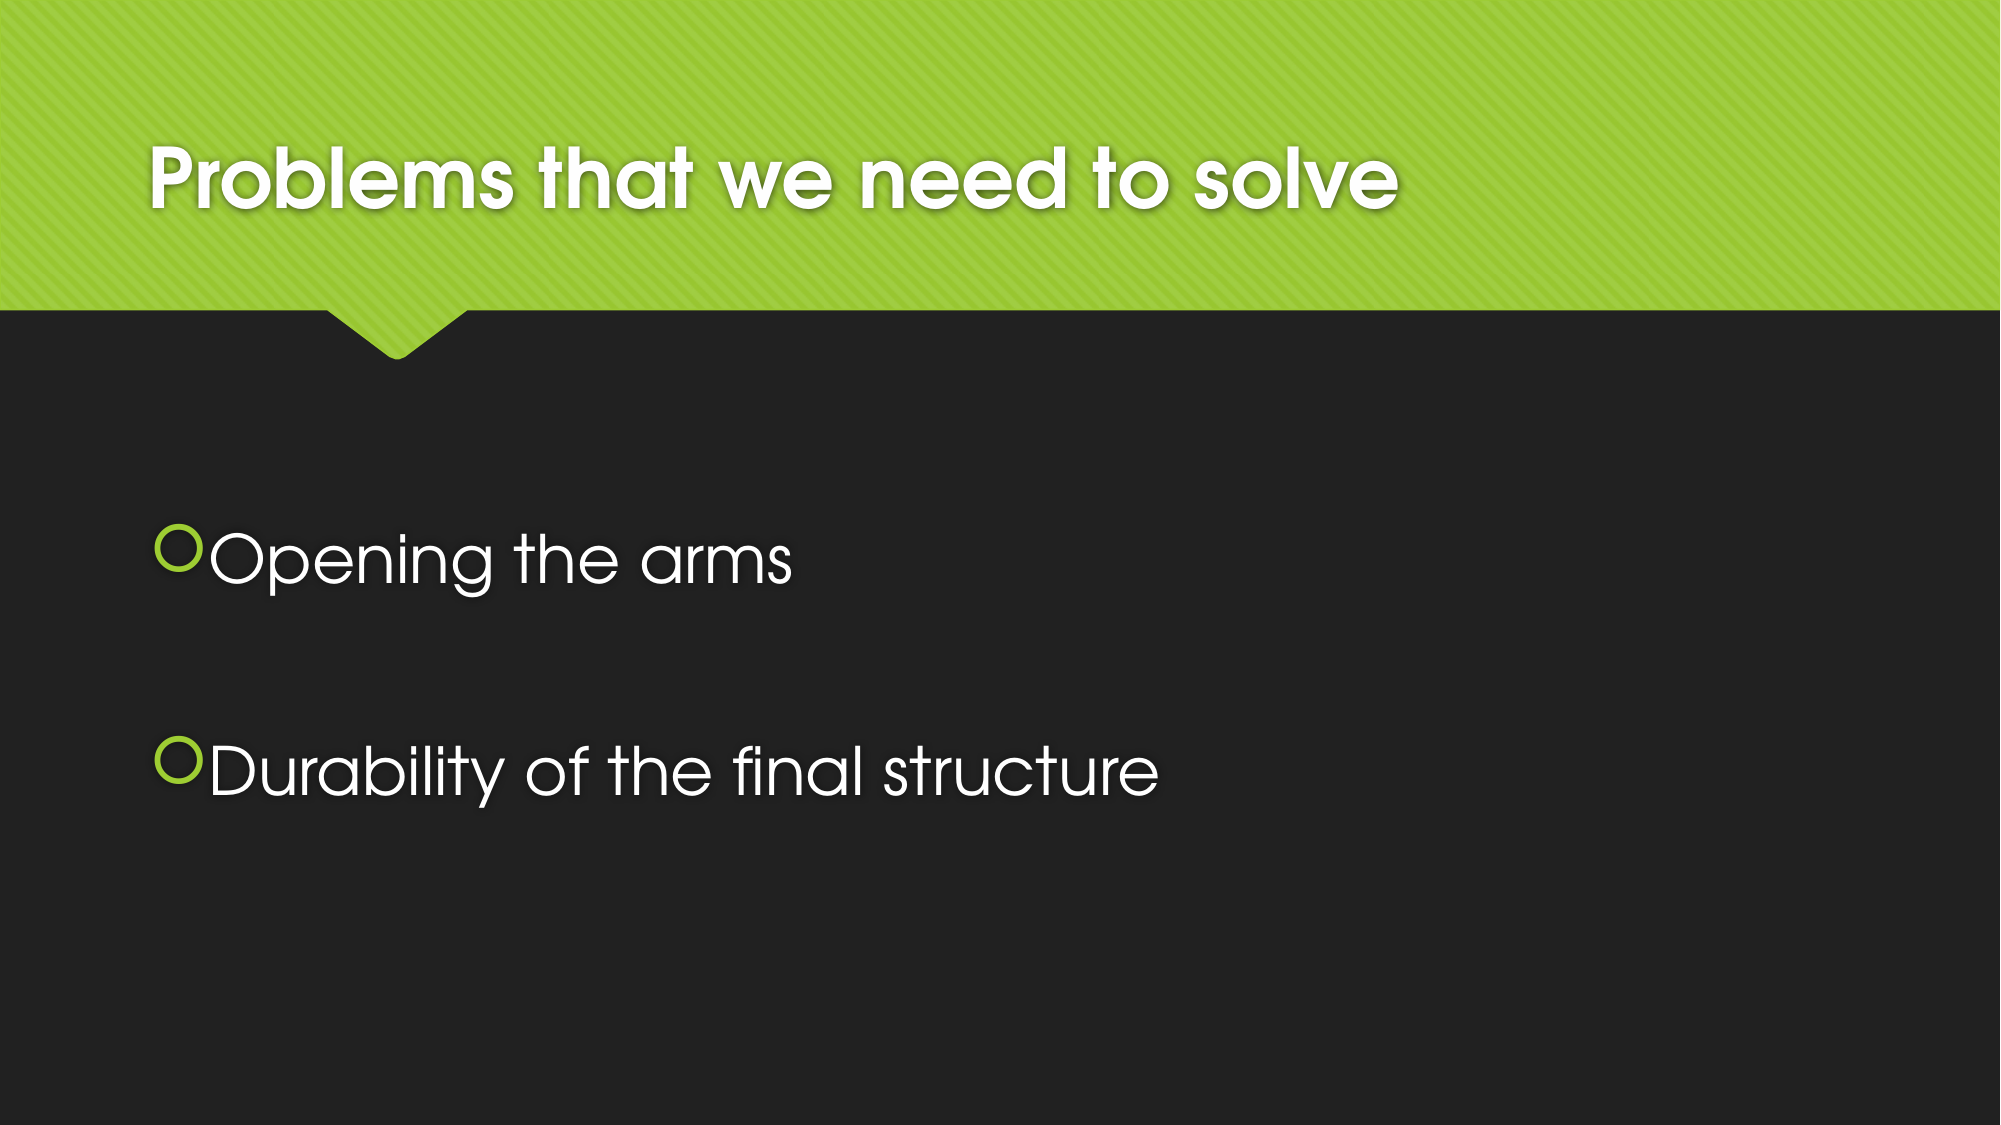

# Problems that we need to solve
Opening the arms

Durability of the final structure